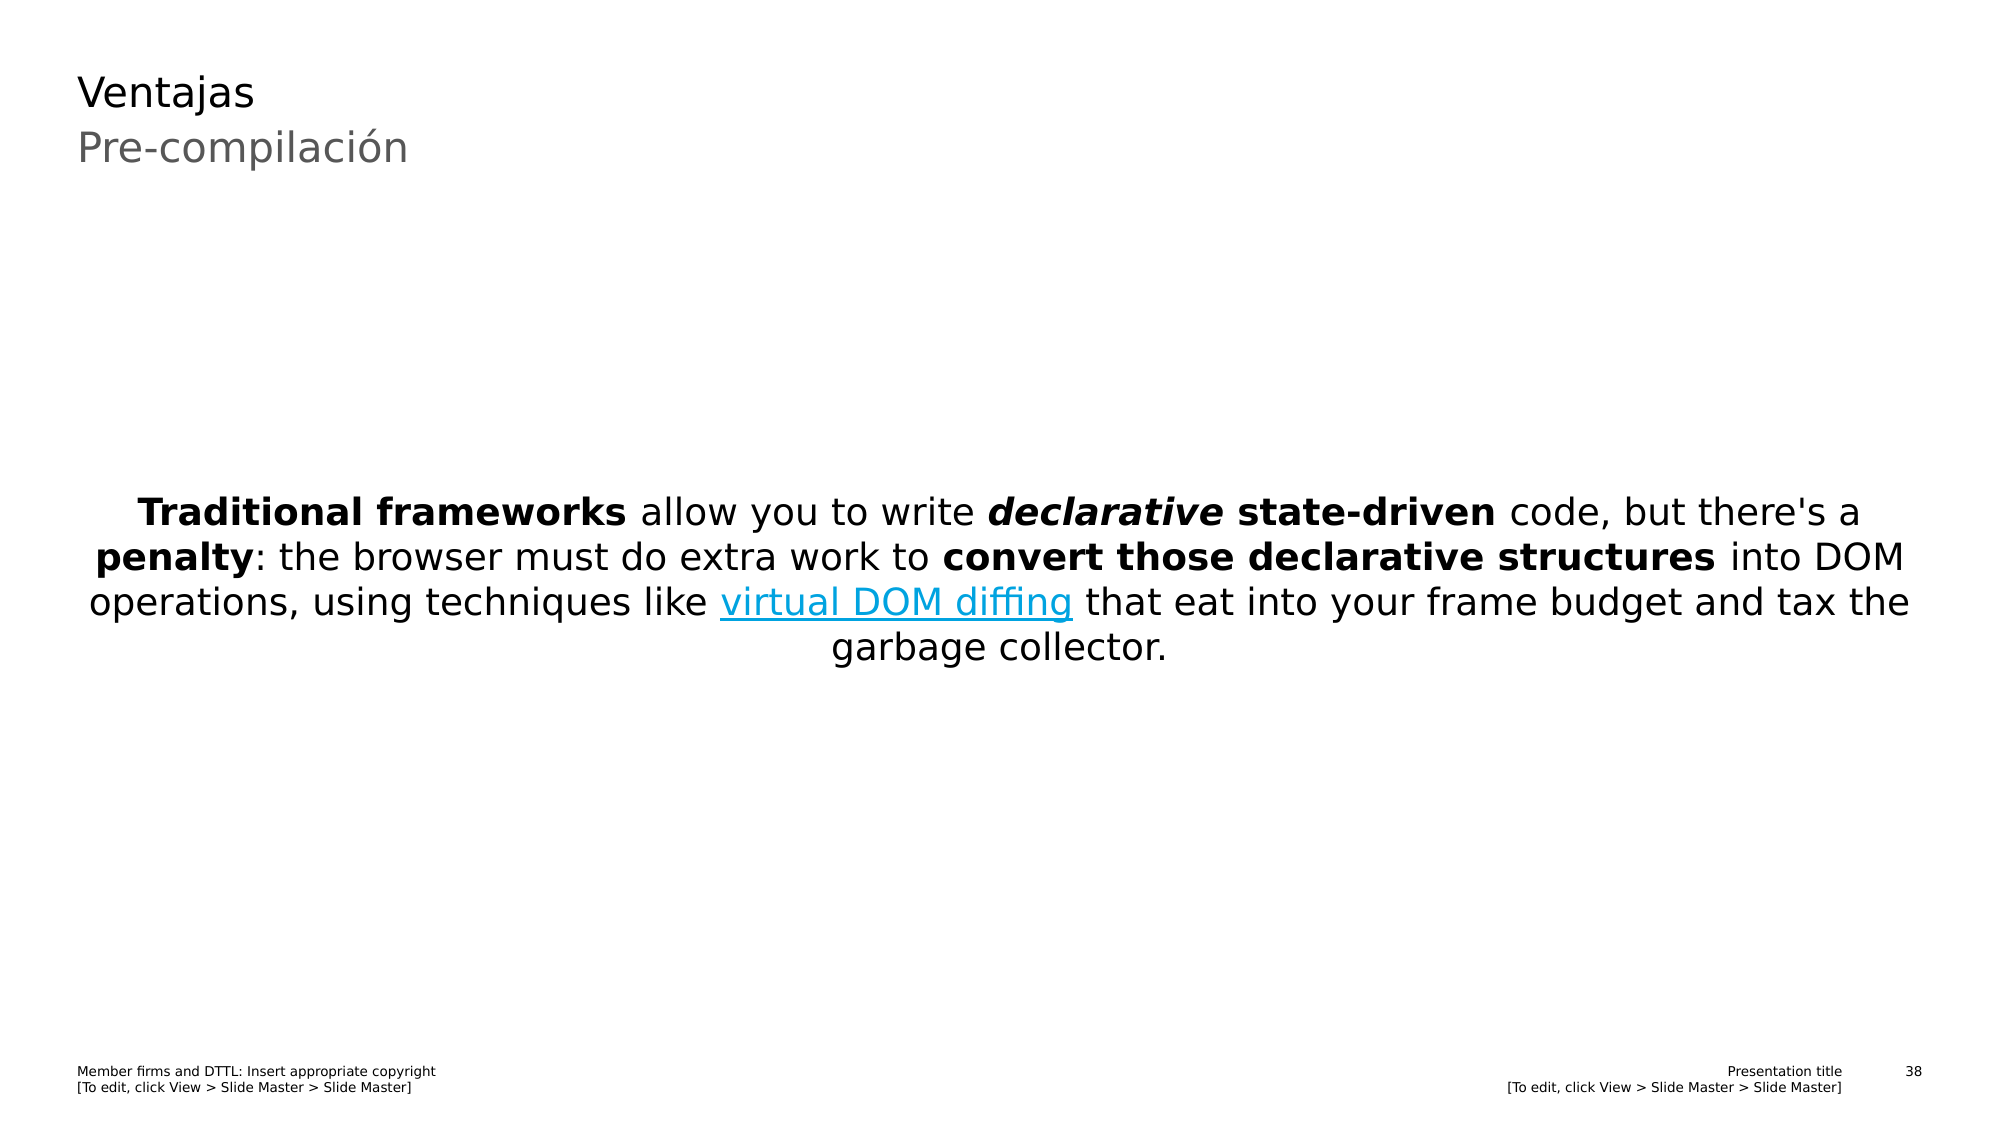

# Ventajas
Pre-compilación
Traditional frameworks allow you to write declarative state-driven code, but there's a penalty: the browser must do extra work to convert those declarative structures into DOM operations, using techniques like virtual DOM diffing that eat into your frame budget and tax the garbage collector.